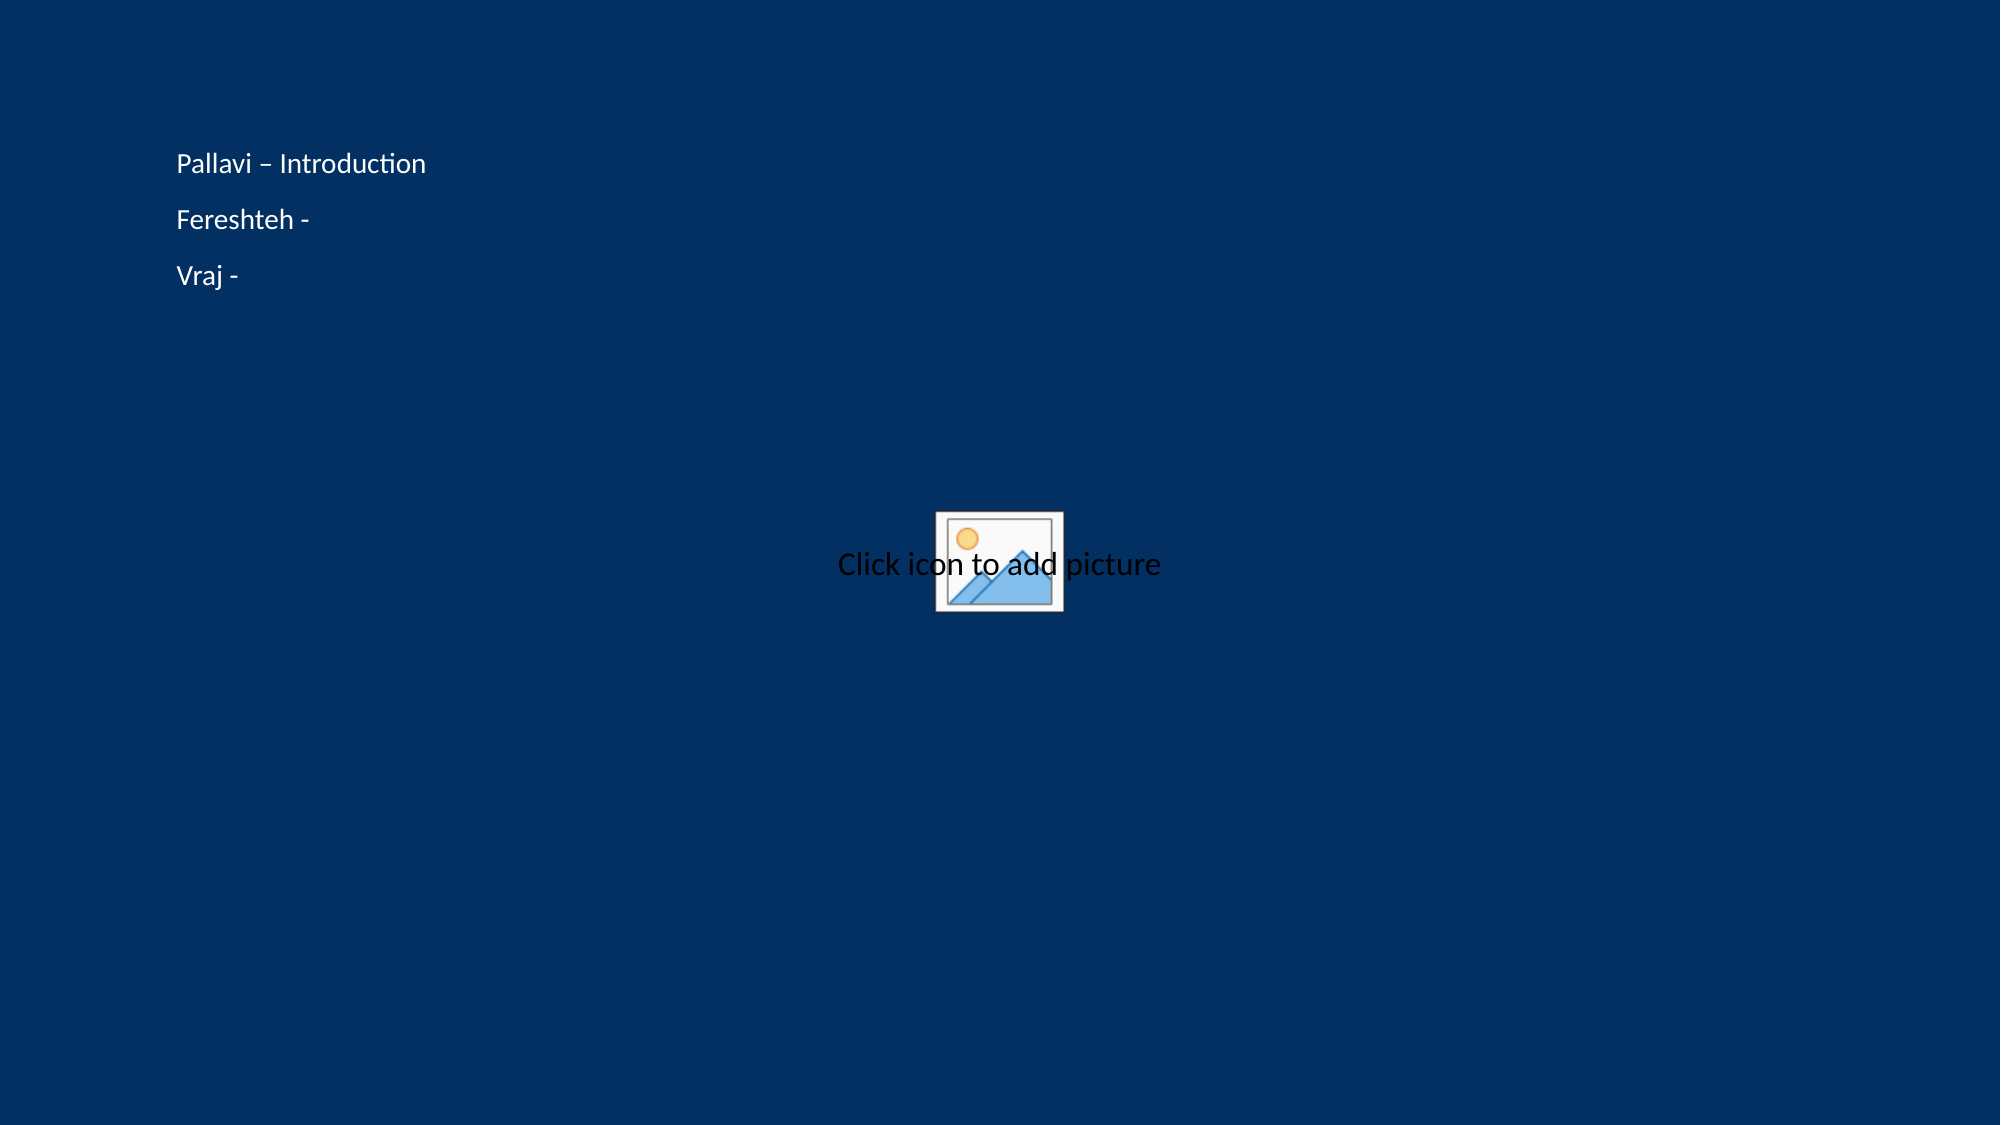

Pallavi – Introduction
Fereshteh -
Vraj -